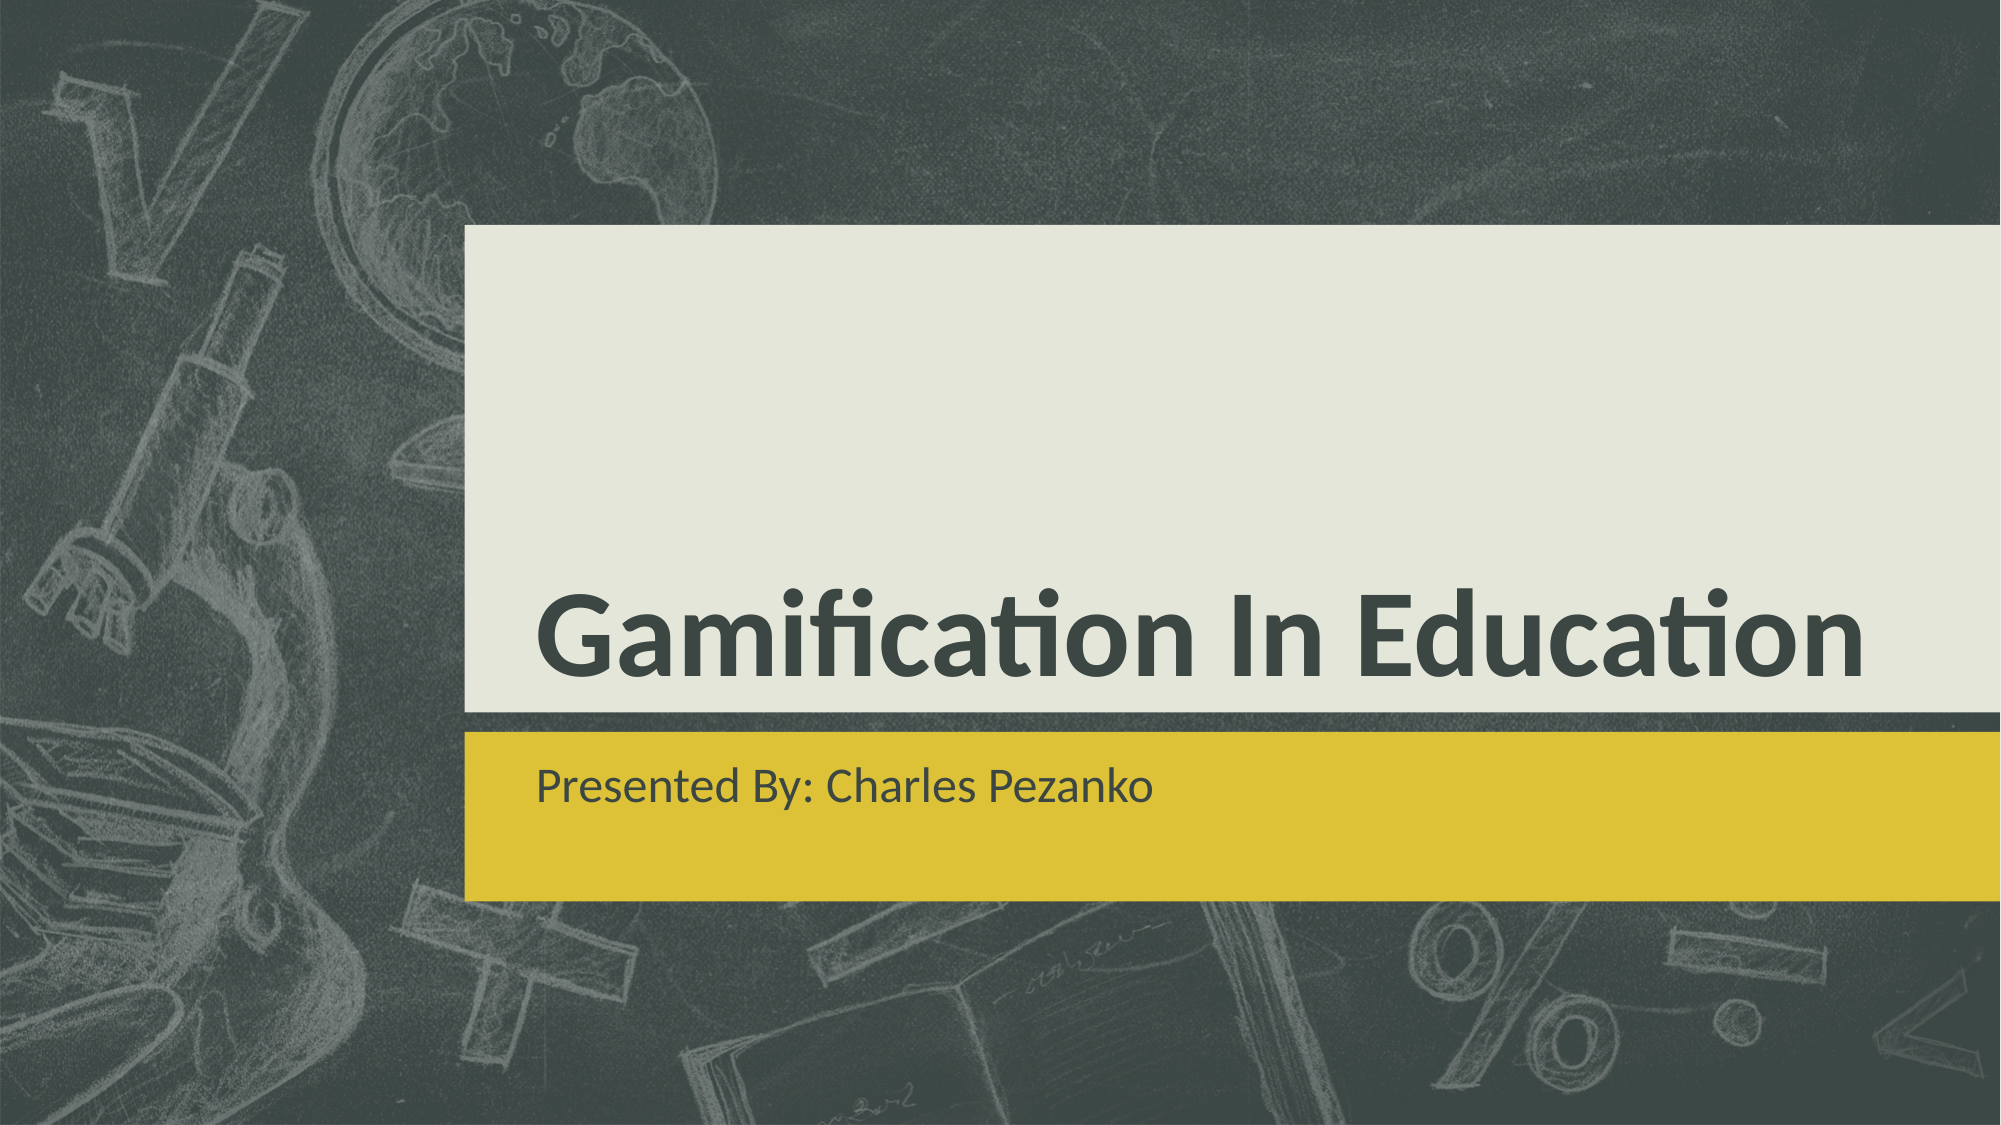

# Gamification In Education
Presented By: Charles Pezanko